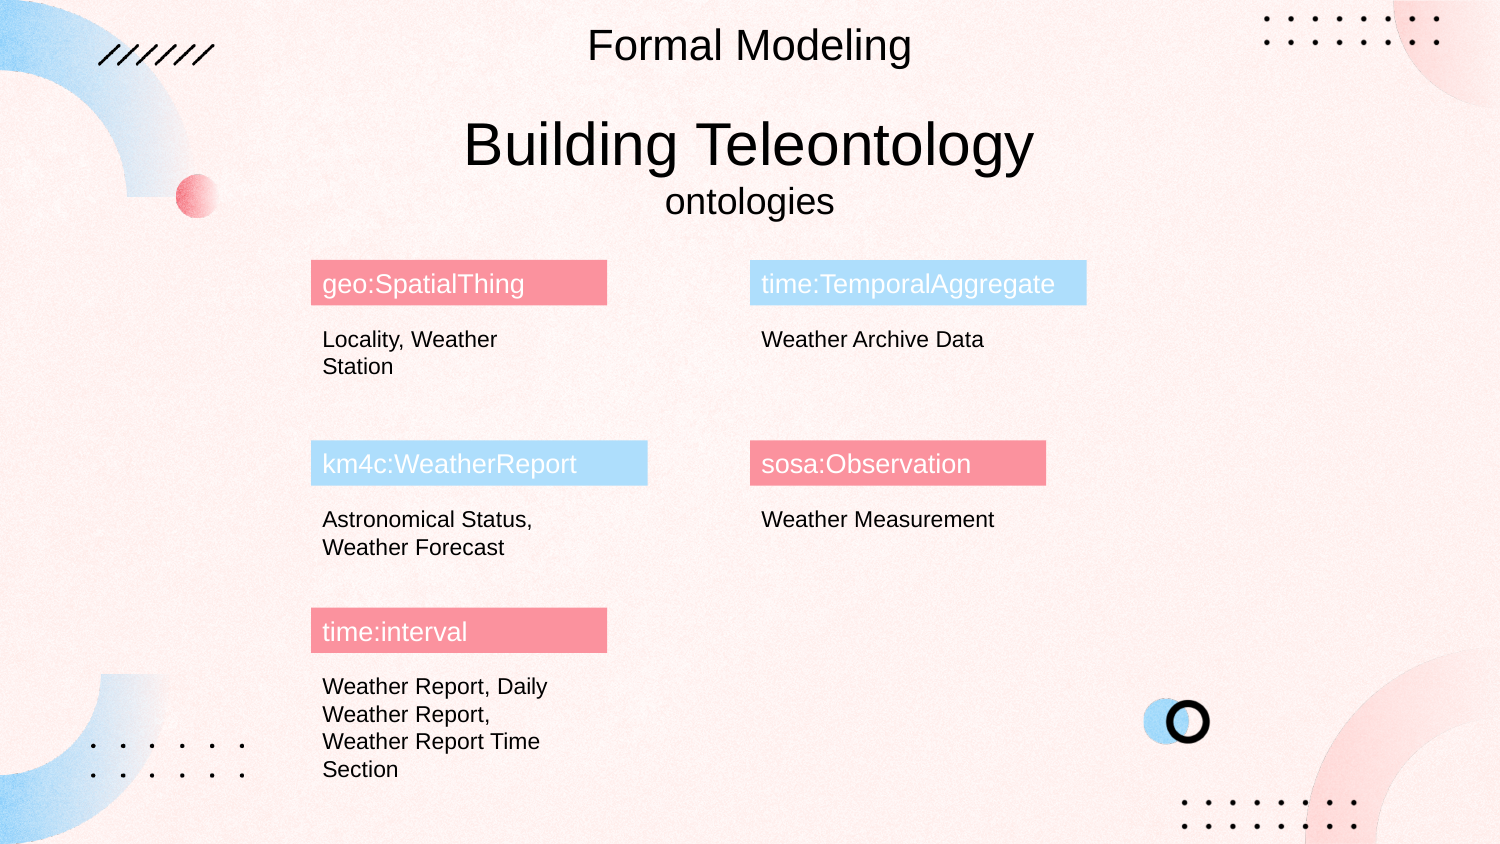

Formal Modeling
Building Teleontology
ontologies
geo:SpatialThing
time:TemporalAggregate
Weather Archive Data

Locality, Weather Station
sosa:Observation
km4c:WeatherReport
Astronomical Status, Weather Forecast
Weather Measurement
time:interval
Weather Report, Daily Weather Report, Weather Report Time Section